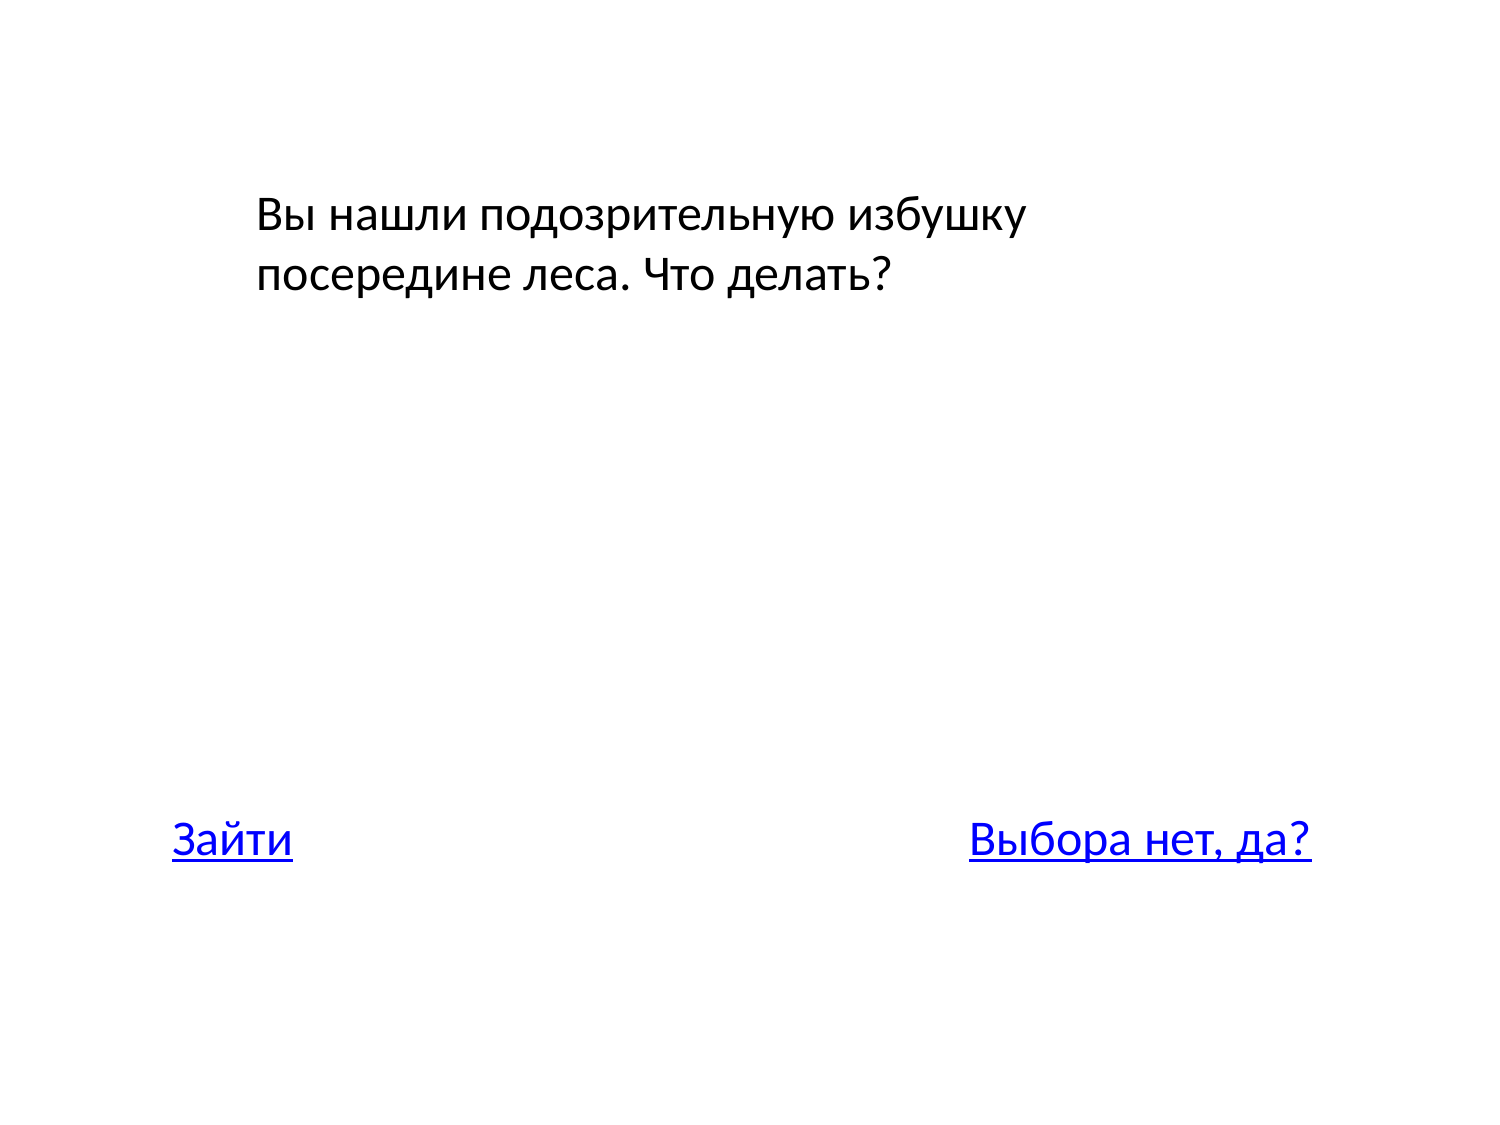

Вы нашли подозрительную избушку посередине леса. Что делать?
Зайти
Выбора нет, да?